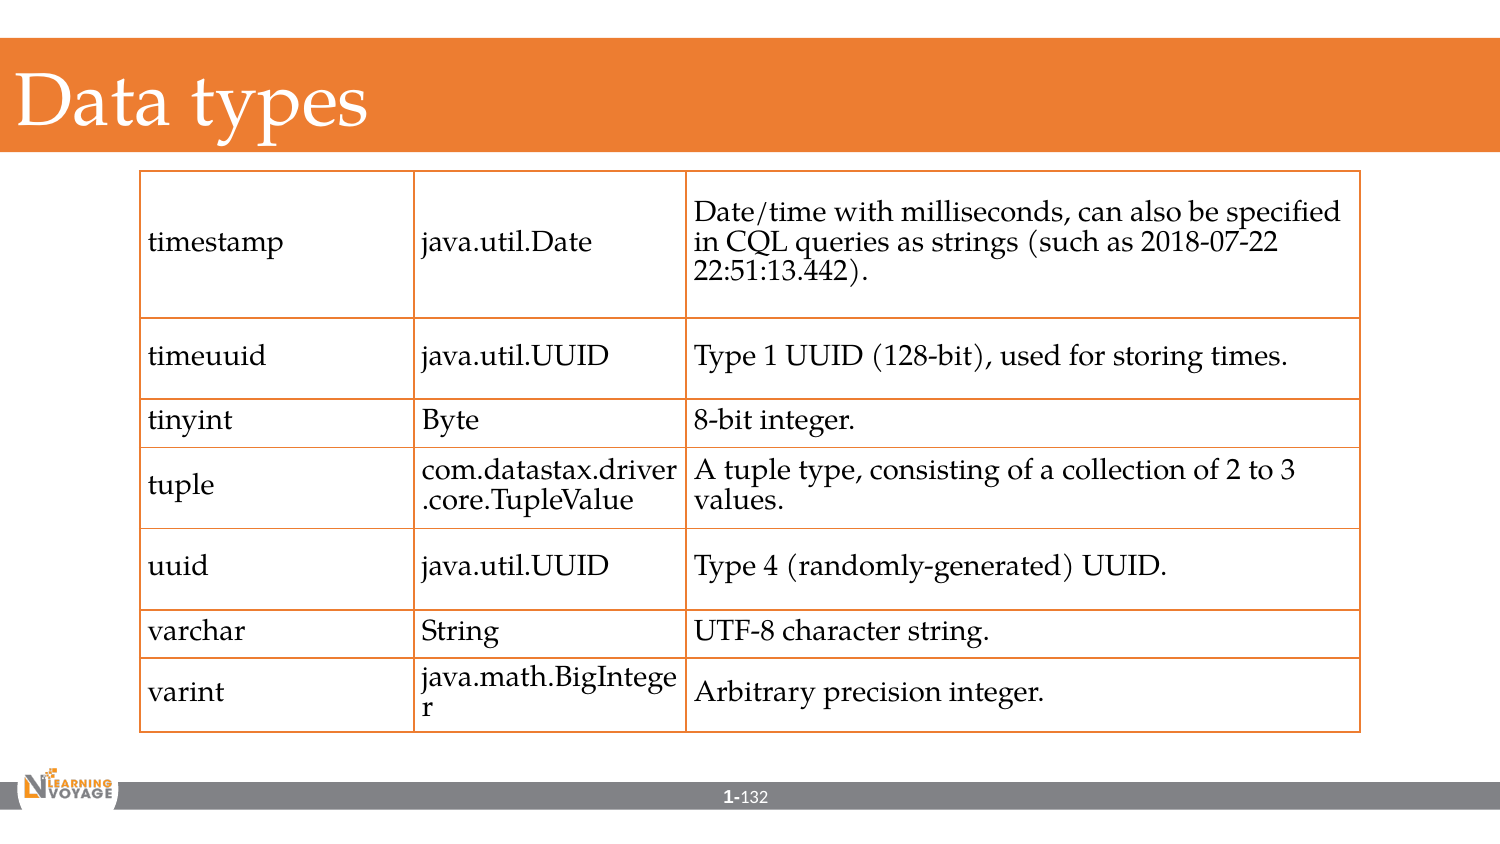

Data types
| timestamp | java.util.Date | Date/time with milliseconds, can also be specified in CQL queries as strings (such as 2018-07-22 22:51:13.442). |
| --- | --- | --- |
| timeuuid | java.util.UUID | Type 1 UUID (128-bit), used for storing times. |
| tinyint | Byte | 8-bit integer. |
| tuple | com.datastax.driver.core.TupleValue | A tuple type, consisting of a collection of 2 to 3 values. |
| uuid | java.util.UUID | Type 4 (randomly-generated) UUID. |
| varchar | String | UTF-8 character string. |
| varint | java.math.BigInteger | Arbitrary precision integer. |
1-132